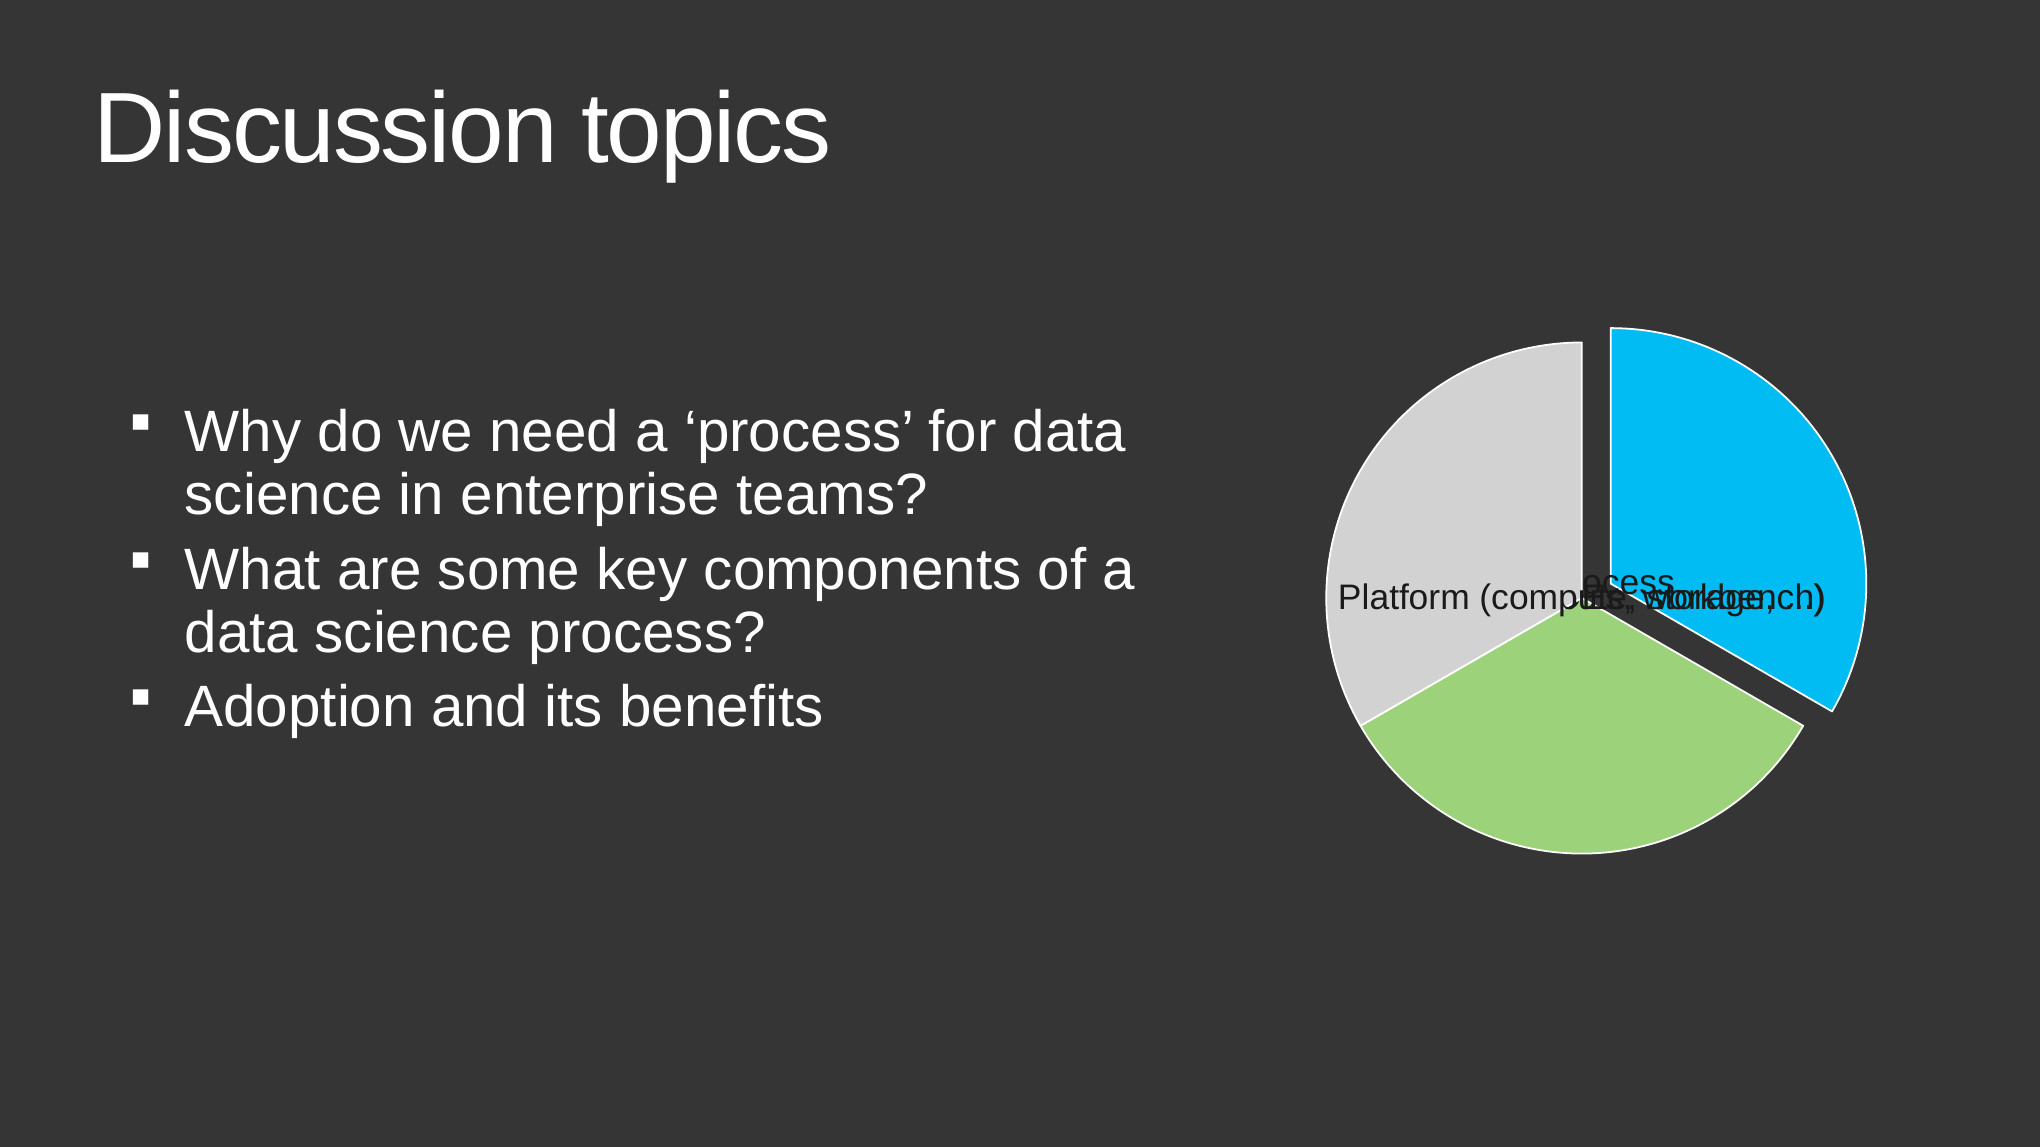

# Discussion topics
Process
Tools (algos, IDEs, workbench)
Platform (compute, storage, ...)
Why do we need a ‘process’ for data science in enterprise teams?
What are some key components of a data science process?
Adoption and its benefits